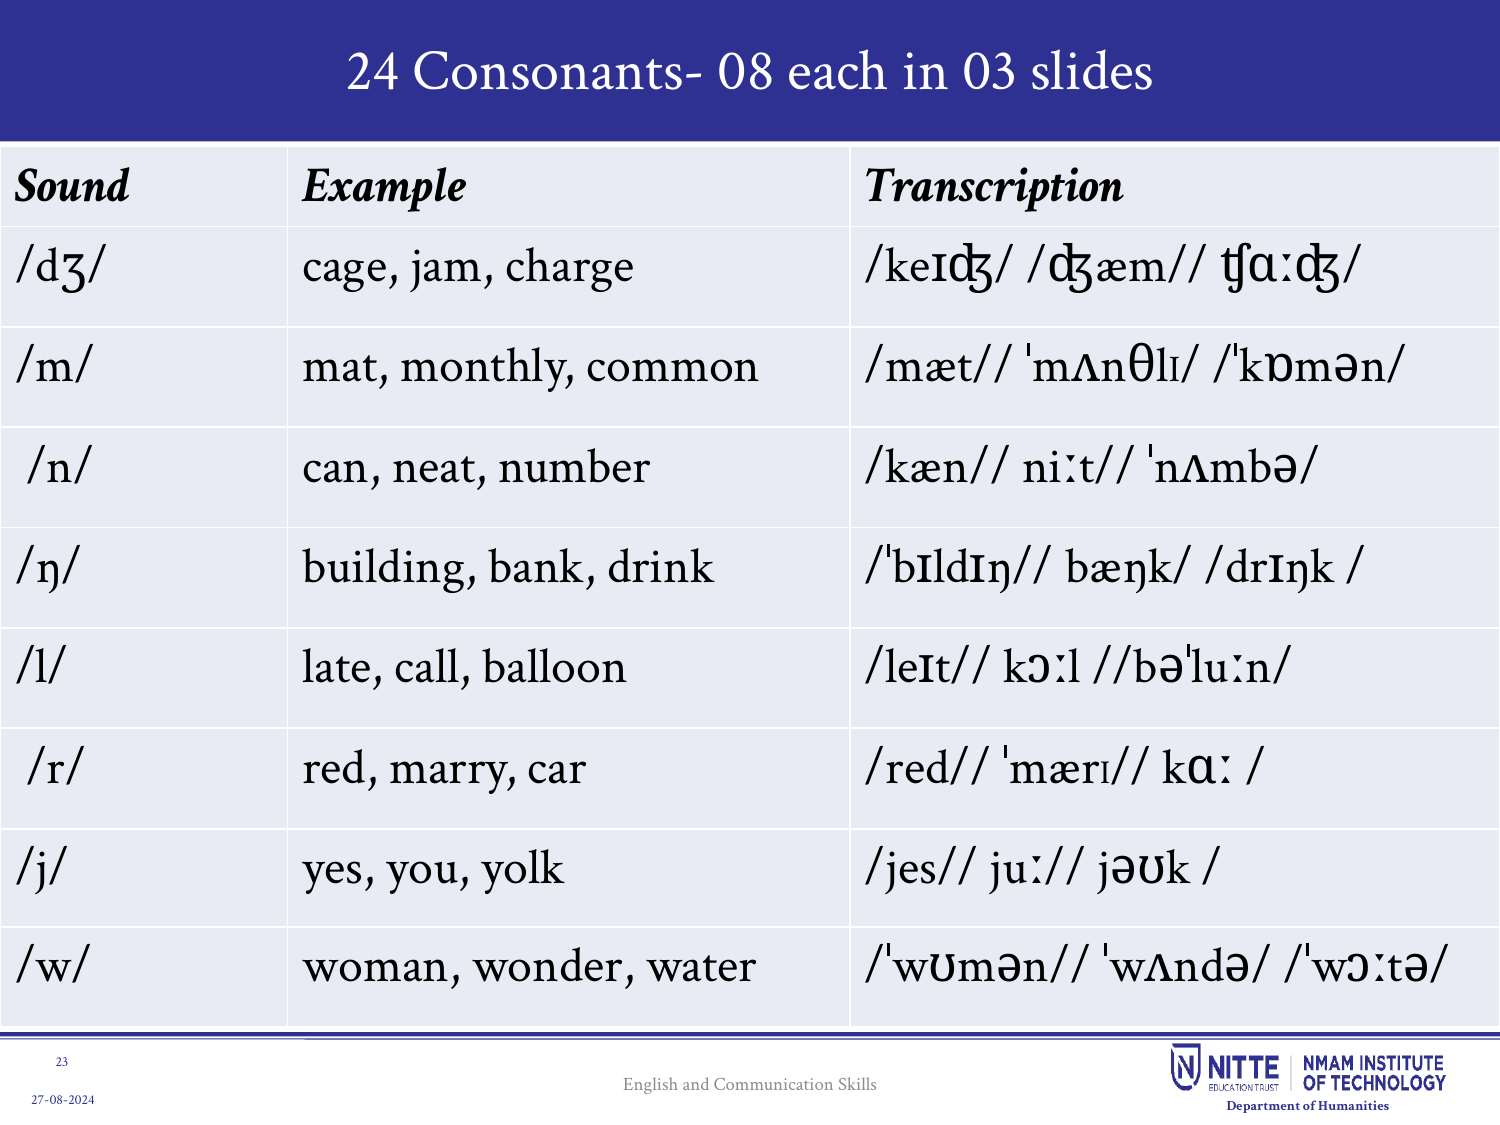

# 24 Consonants- 08 each in 03 slides
| Sound | Example | Transcription |
| --- | --- | --- |
| /dʒ/ | cage, jam, charge | /keɪʤ/ /ʤæm// ʧɑːʤ/ |
| /m/ | mat, monthly, common | /mæt// ˈmʌnθlI/ /ˈkɒmən/ |
| /n/ | can, neat, number | /kæn// niːt// ˈnʌmbə/ |
| /ŋ/ | building, bank, drink | /ˈbɪldɪŋ// bæŋk/ /drɪŋk / |
| /l/ | late, call, balloon | /leɪt// kɔːl //bəˈluːn/ |
| /r/ | red, marry, car | /red// ˈmærI// kɑː / |
| /j/ | yes, you, yolk | /jes// juː// jəʊk / |
| /w/ | woman, wonder, water | /ˈwʊmən// ˈwʌndə/ /ˈwɔːtə/ |
English and Communication Skills